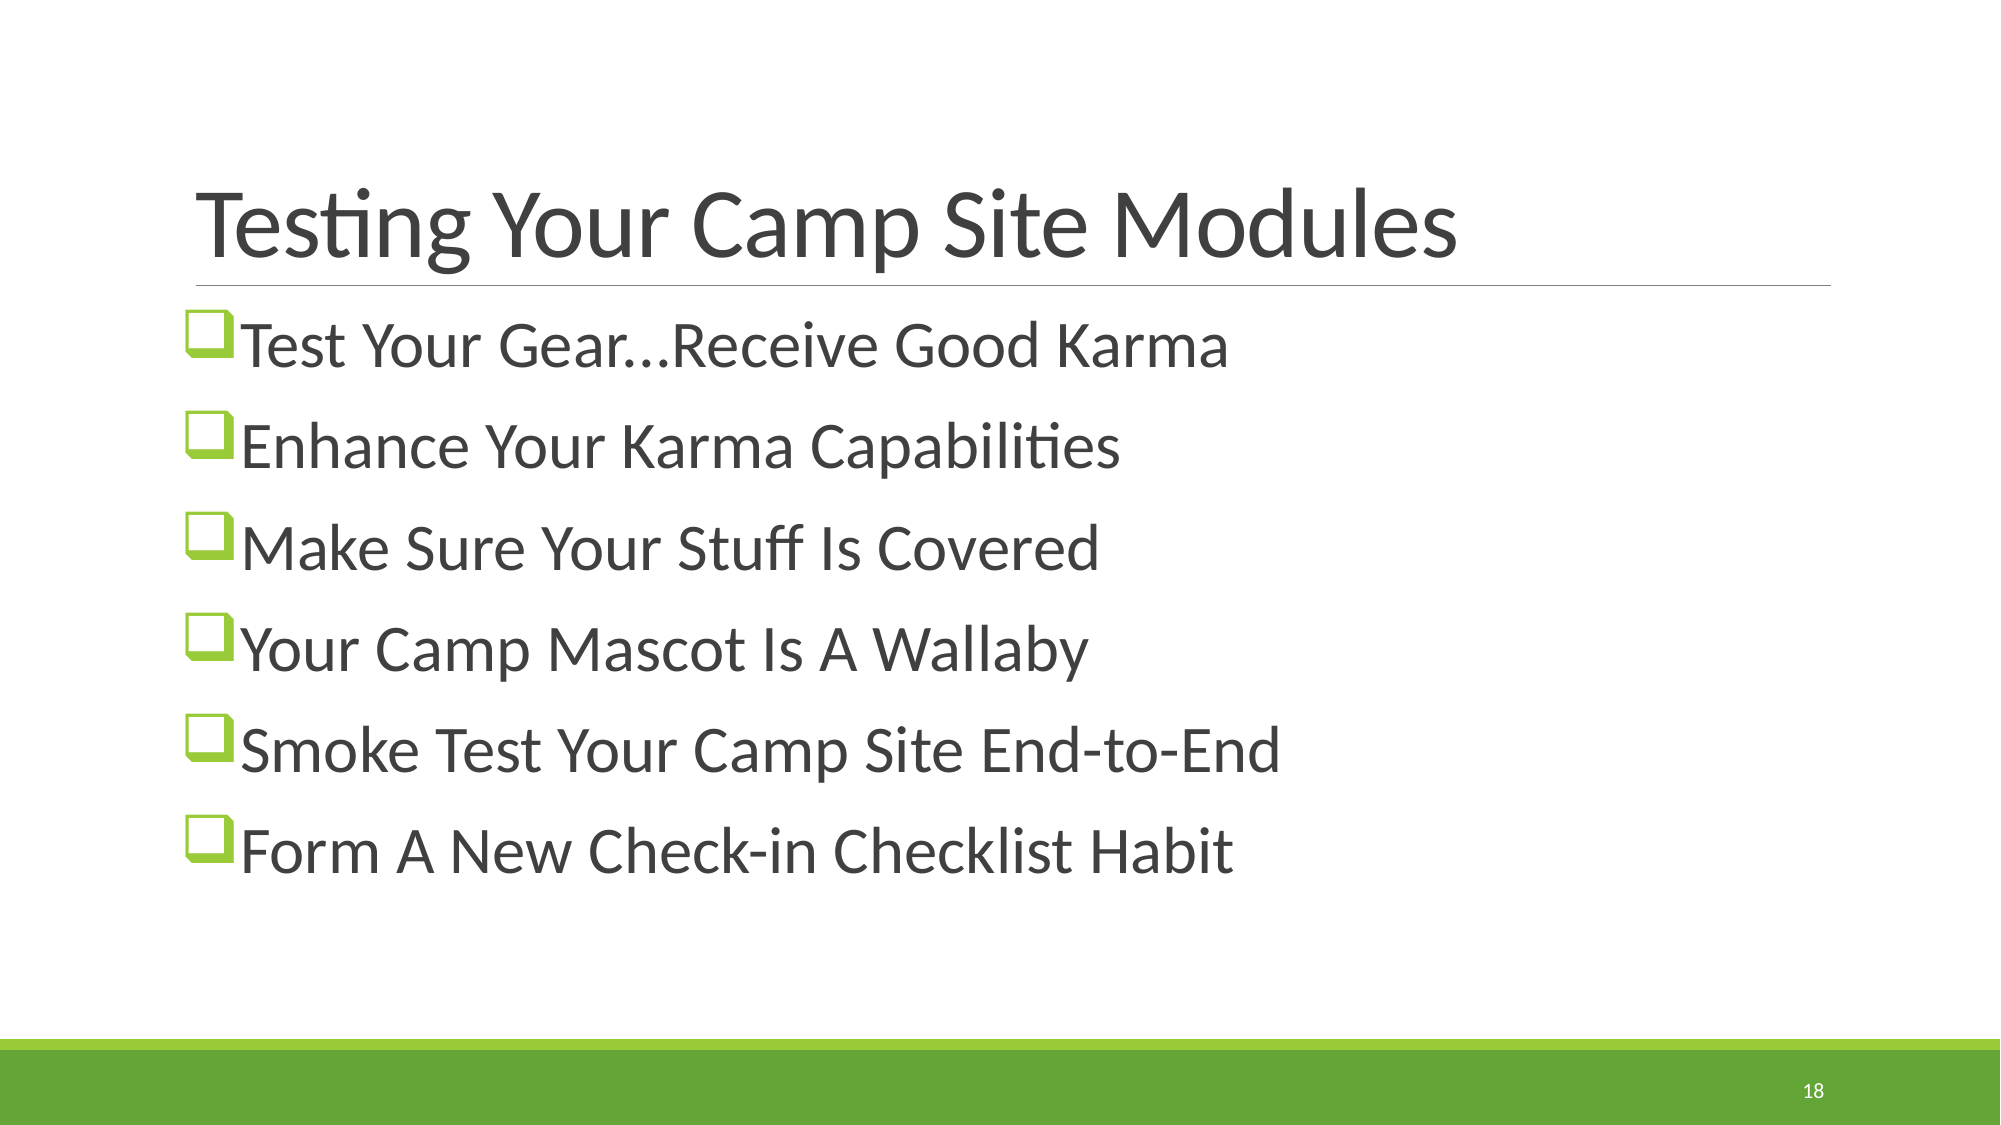

# Testing Your Camp Site Modules
Test Your Gear...Receive Good Karma
Enhance Your Karma Capabilities
Make Sure Your Stuff Is Covered
Your Camp Mascot Is A Wallaby
Smoke Test Your Camp Site End-to-End
Form A New Check-in Checklist Habit
18